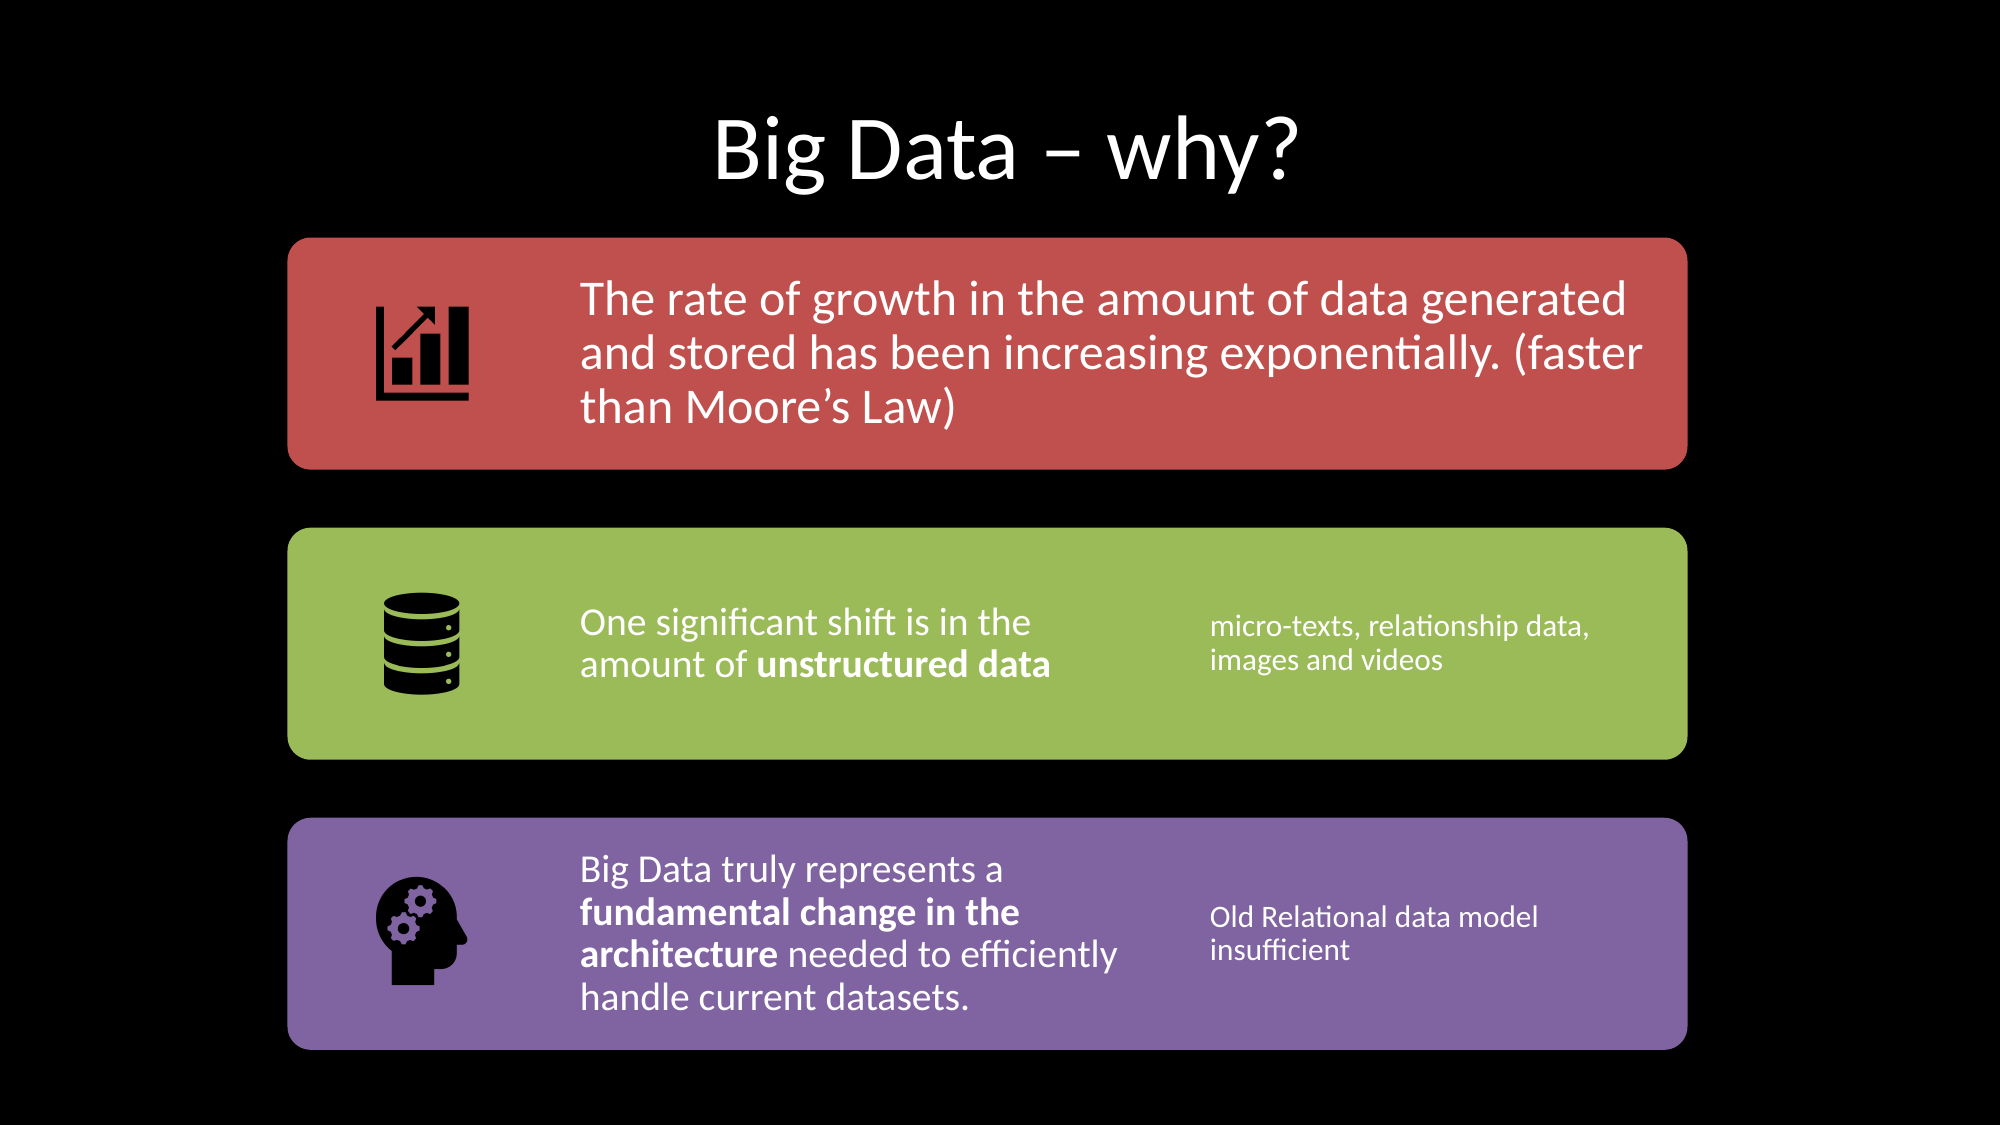

# Big Data – why?
The rate of growth in the amount of data generated and stored has been increasing exponentially. (faster than Moore’s Law)
One significant shift is in the amount of unstructured data
micro-texts, relationship data, images and videos
Big Data truly represents a fundamental change in the architecture needed to efficiently handle current datasets.
Old Relational data model insufficient